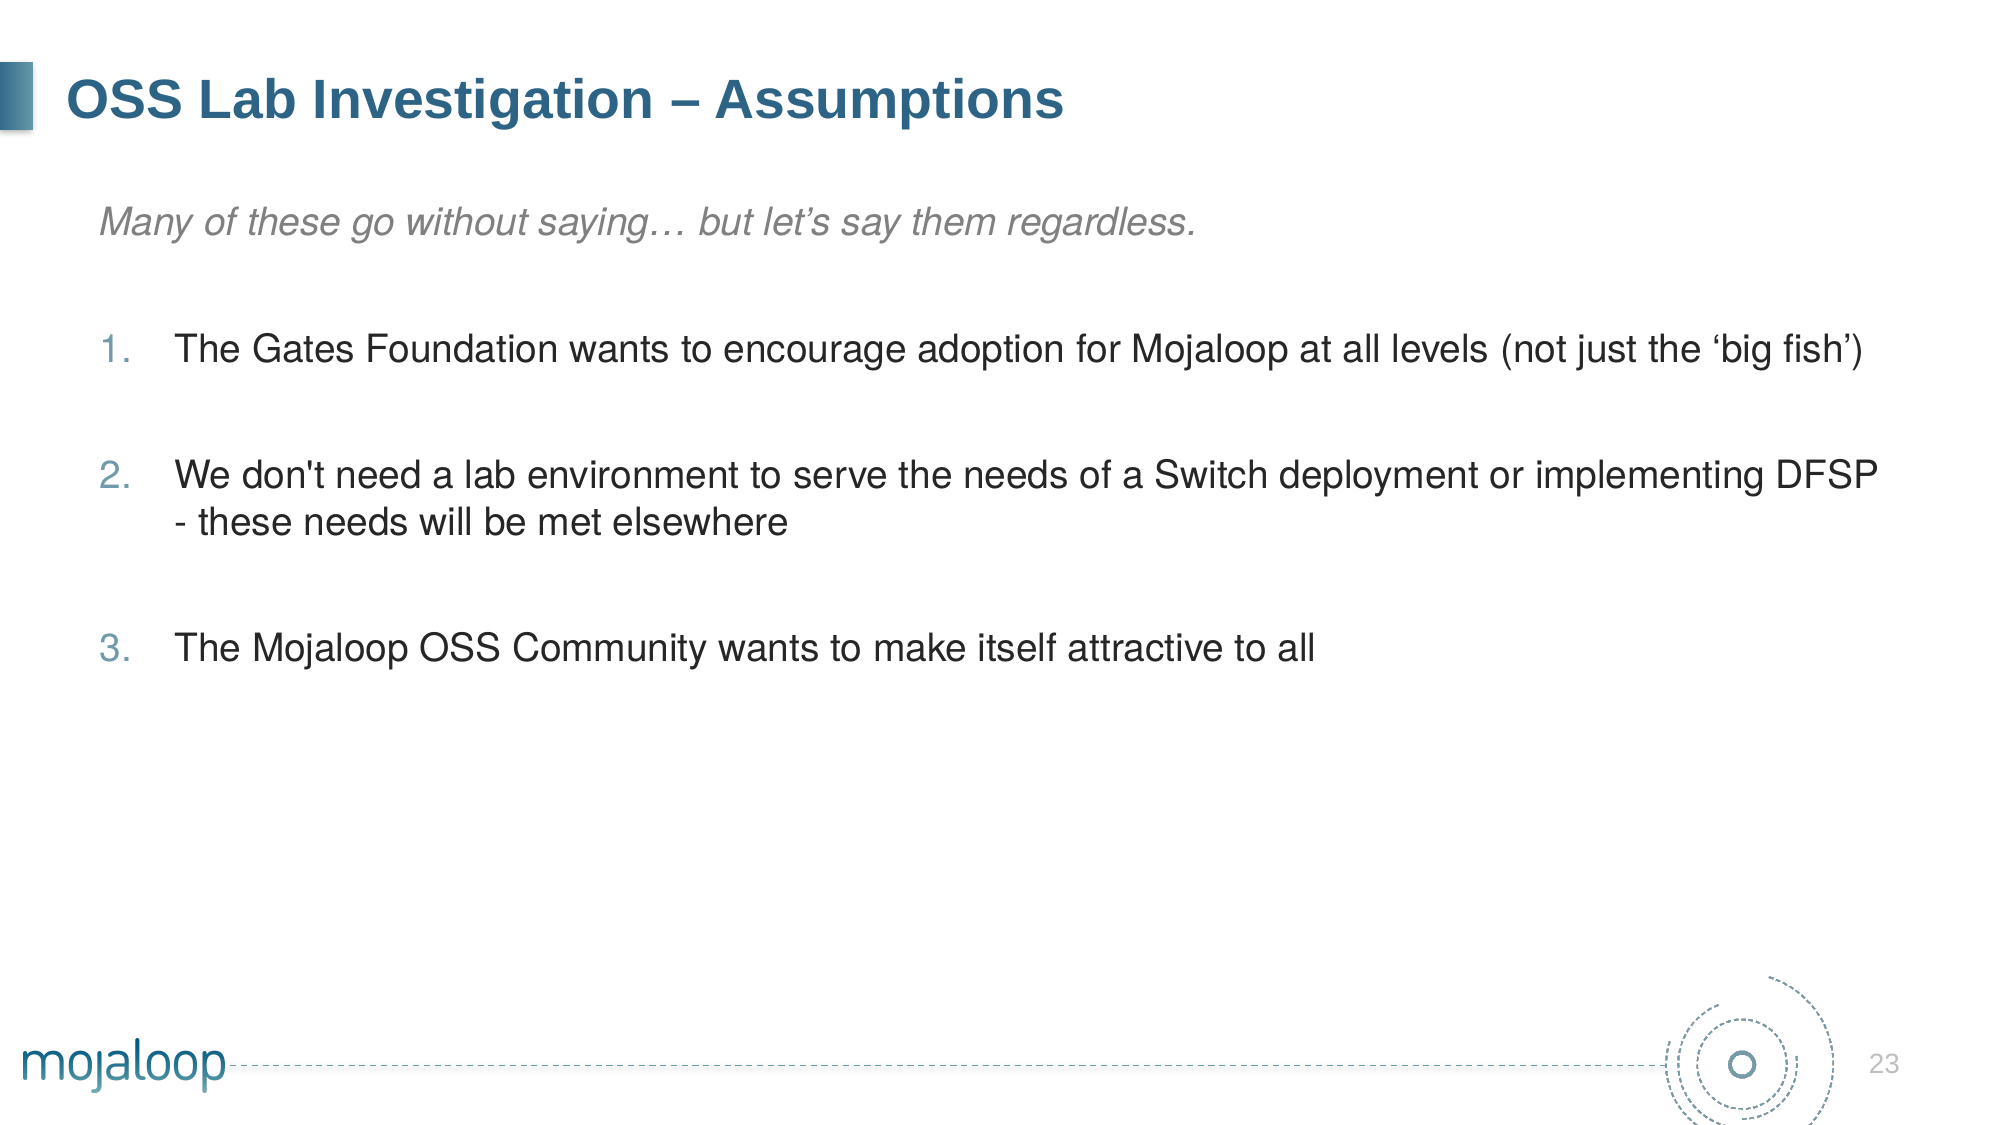

# OSS Lab Investigation – Assumptions
Many of these go without saying… but let’s say them regardless.

The Gates Foundation wants to encourage adoption for Mojaloop at all levels (not just the ‘big fish’)

We don't need a lab environment to serve the needs of a Switch deployment or implementing DFSP - these needs will be met elsewhere

The Mojaloop OSS Community wants to make itself attractive to all

23